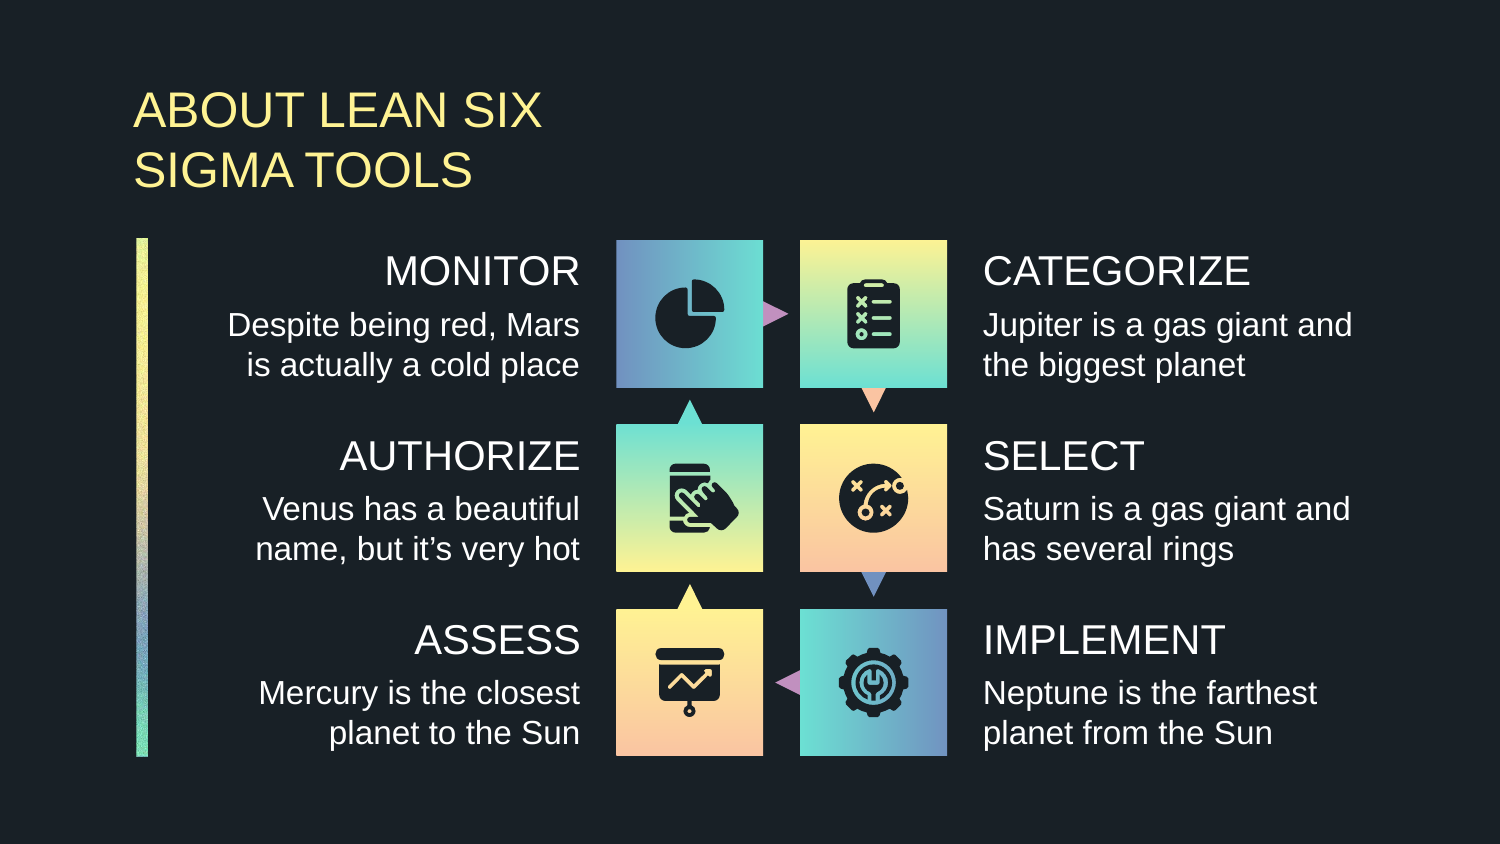

# ABOUT LEAN SIX SIGMA TOOLS
MONITOR
CATEGORIZE

Despite being red, Mars is actually a cold place
Jupiter is a gas giant and the biggest planet
AUTHORIZE
SELECT

Venus has a beautiful name, but it’s very hot
Saturn is a gas giant and has several rings
ASSESS
IMPLEMENT

Mercury is the closest planet to the Sun
Neptune is the farthest planet from the Sun